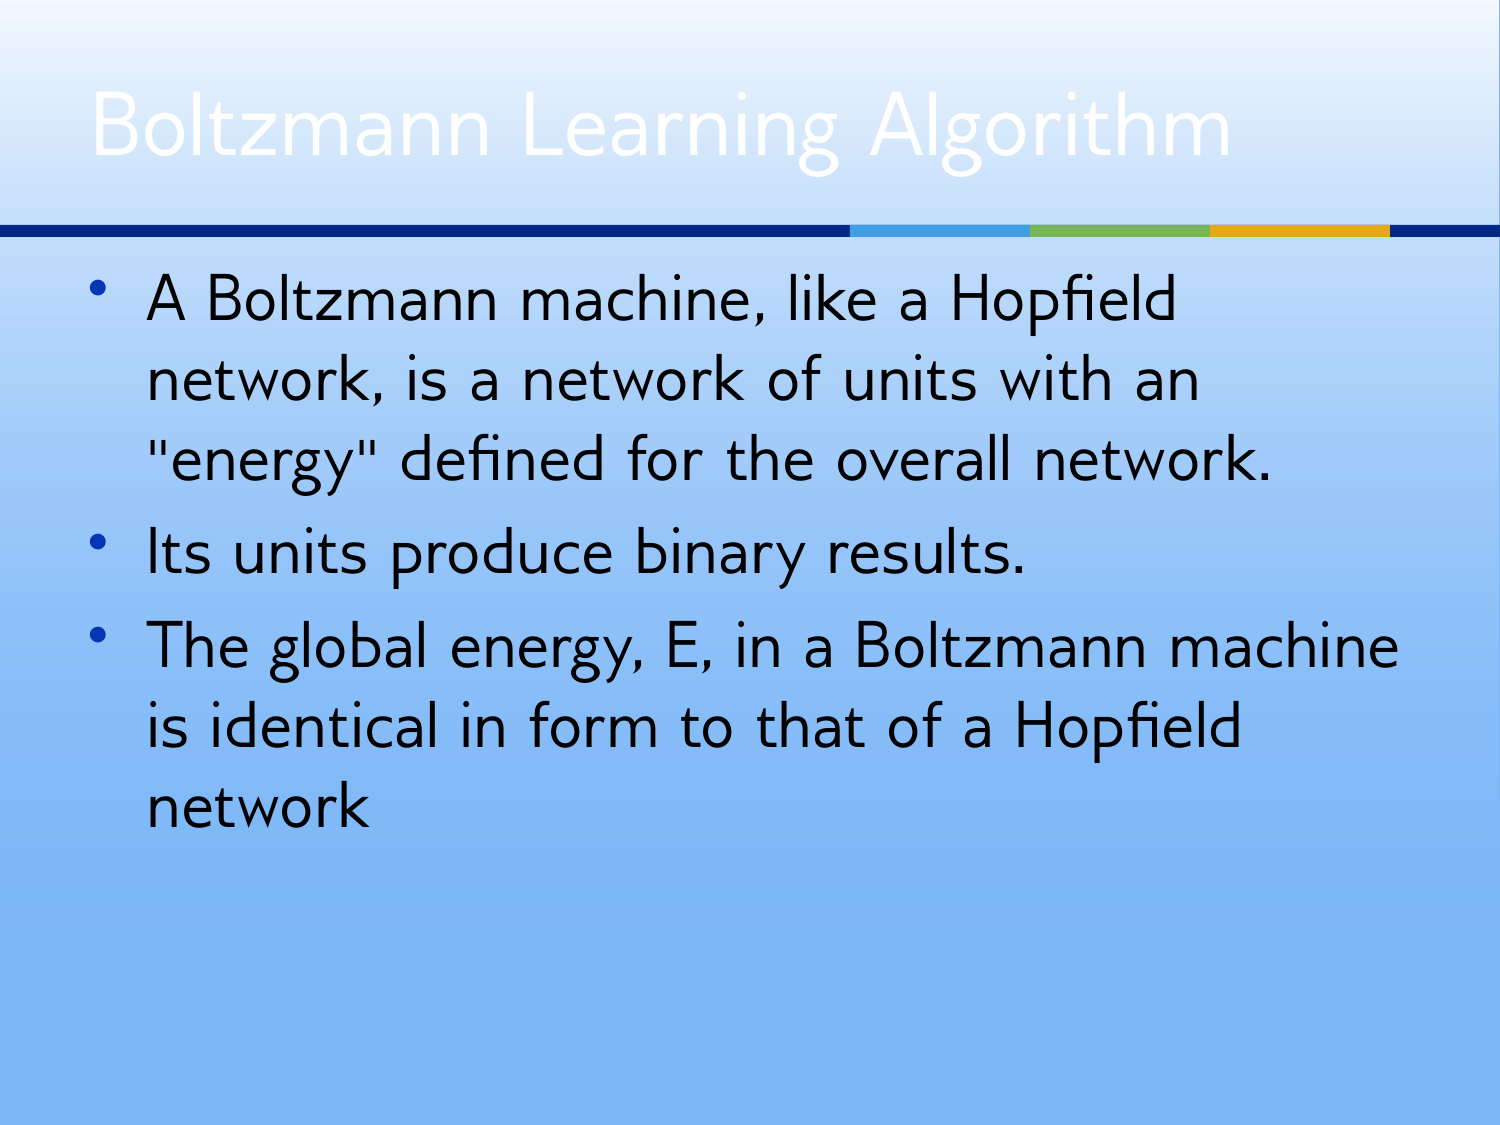

# Boltzmann Learning Algorithm
A Boltzmann machine, like a Hopfield network, is a network of units with an "energy" defined for the overall network.
Its units produce binary results.
The global energy, E, in a Boltzmann machine is identical in form to that of a Hopfield network